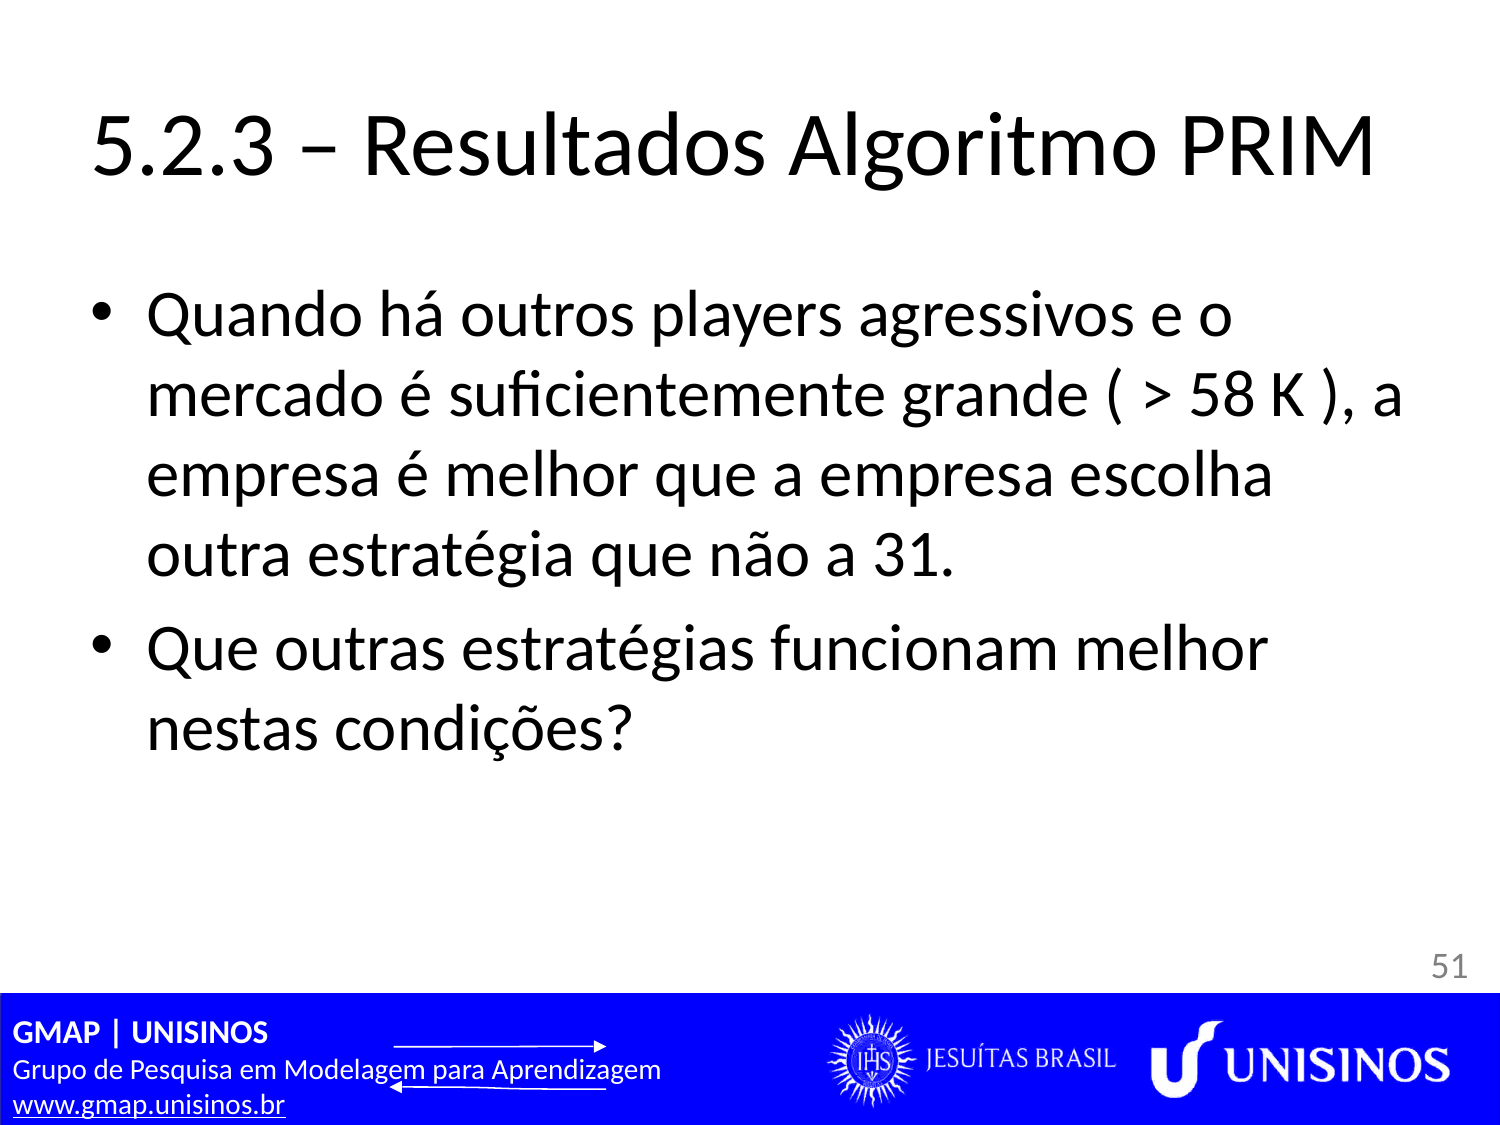

# 5.2.3 – Resultados Algoritmo PRIM
Quando há outros players agressivos e o mercado é suficientemente grande ( > 58 K ), a empresa é melhor que a empresa escolha outra estratégia que não a 31.
Que outras estratégias funcionam melhor nestas condições?